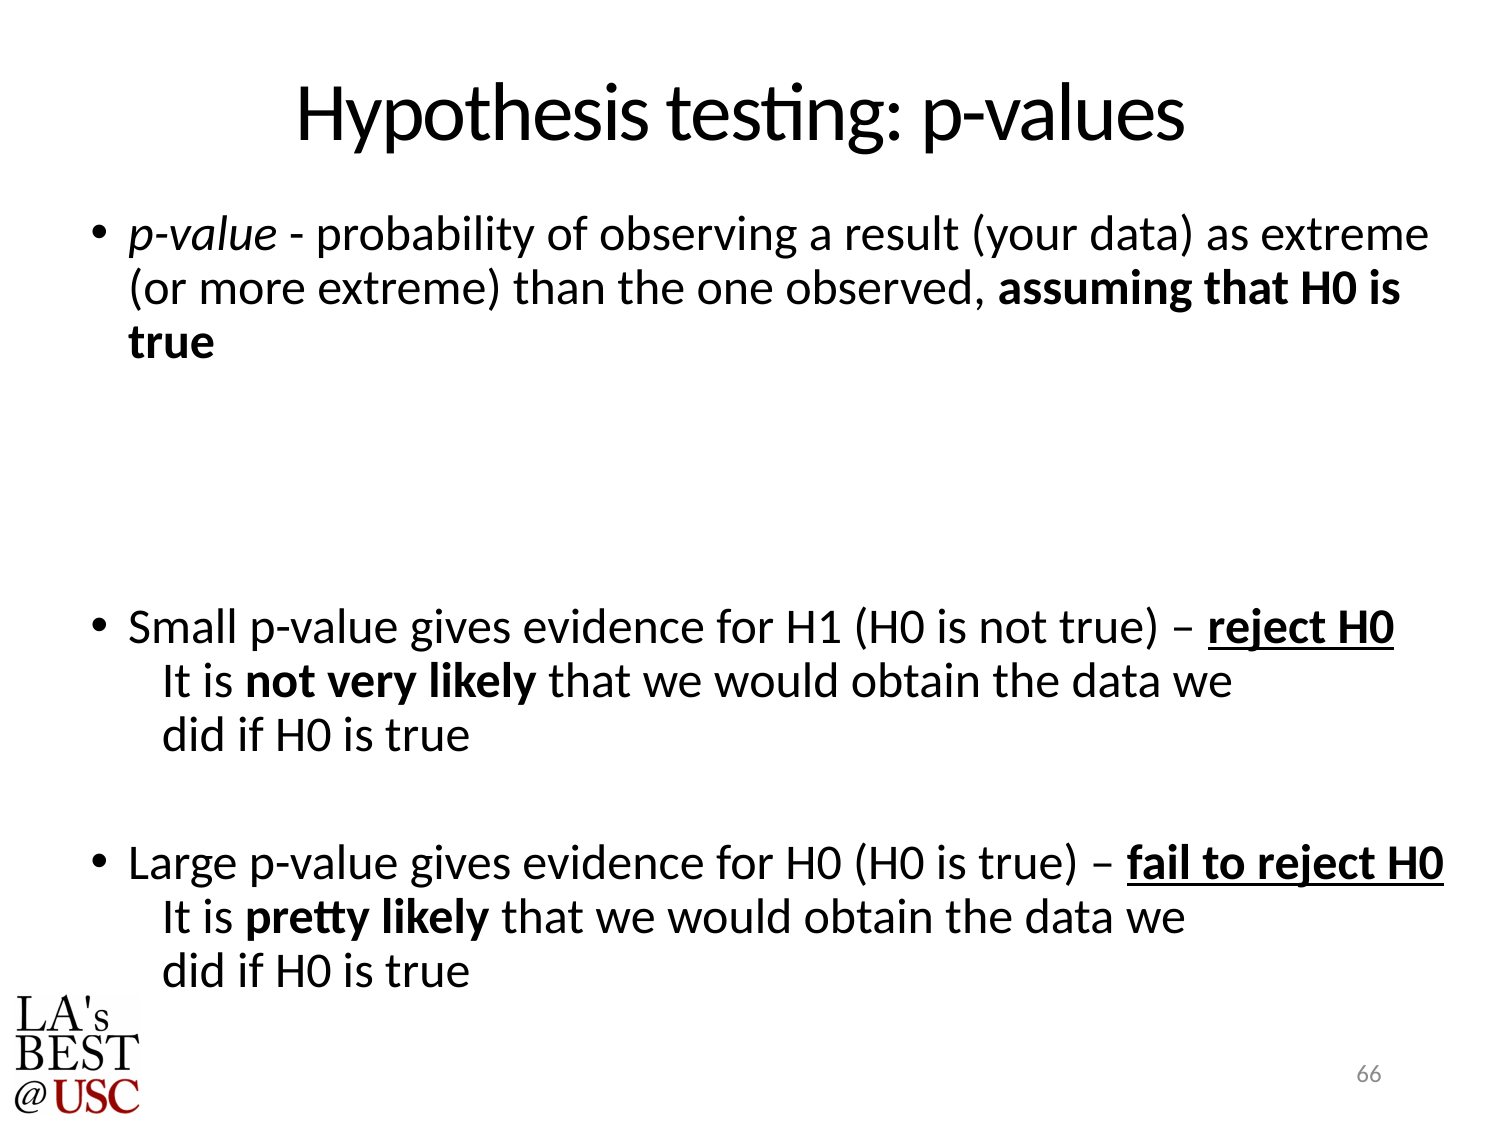

# Hypothesis testing: p-values
p-value - probability of observing a result (your data) as extreme (or more extreme) than the one observed, assuming that H0 is true

Small p-value gives evidence for H1 (H0 is not true) – reject H0
   It is not very likely that we would obtain the data we
   did if H0 is true
Large p-value gives evidence for H0 (H0 is true) – fail to reject H0
   It is pretty likely that we would obtain the data we
   did if H0 is true
66